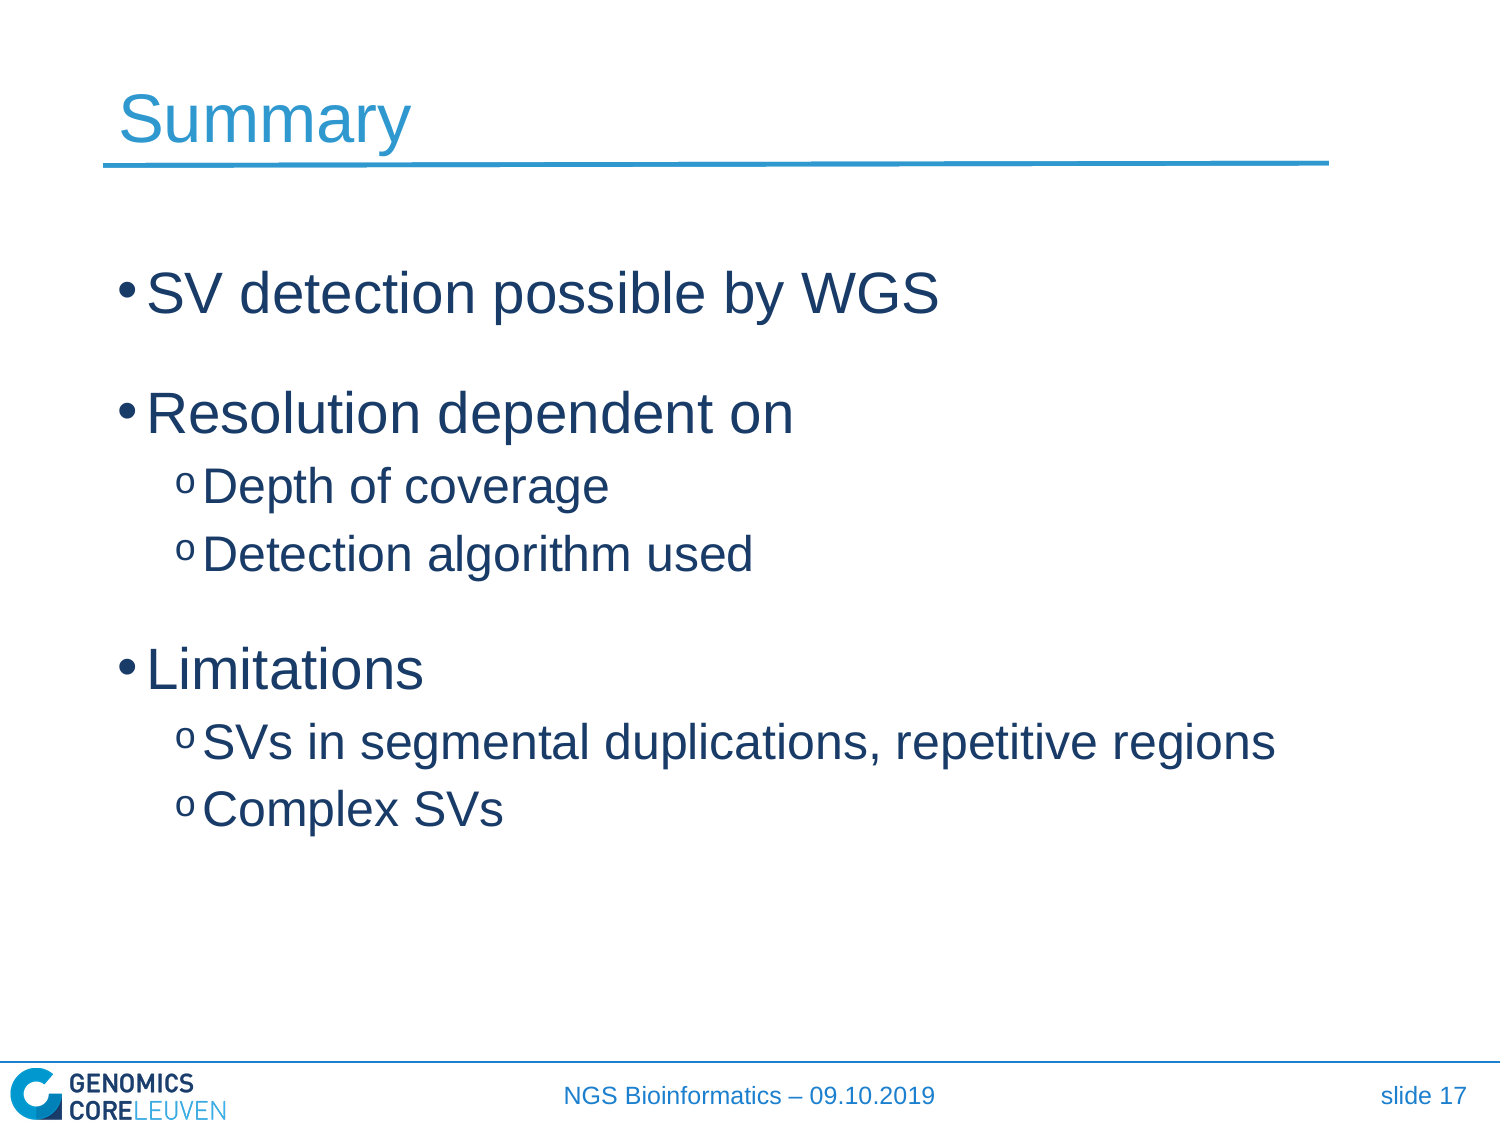

# Summary
SV detection possible by WGS
Resolution dependent on
Depth of coverage
Detection algorithm used
Limitations
SVs in segmental duplications, repetitive regions
Complex SVs